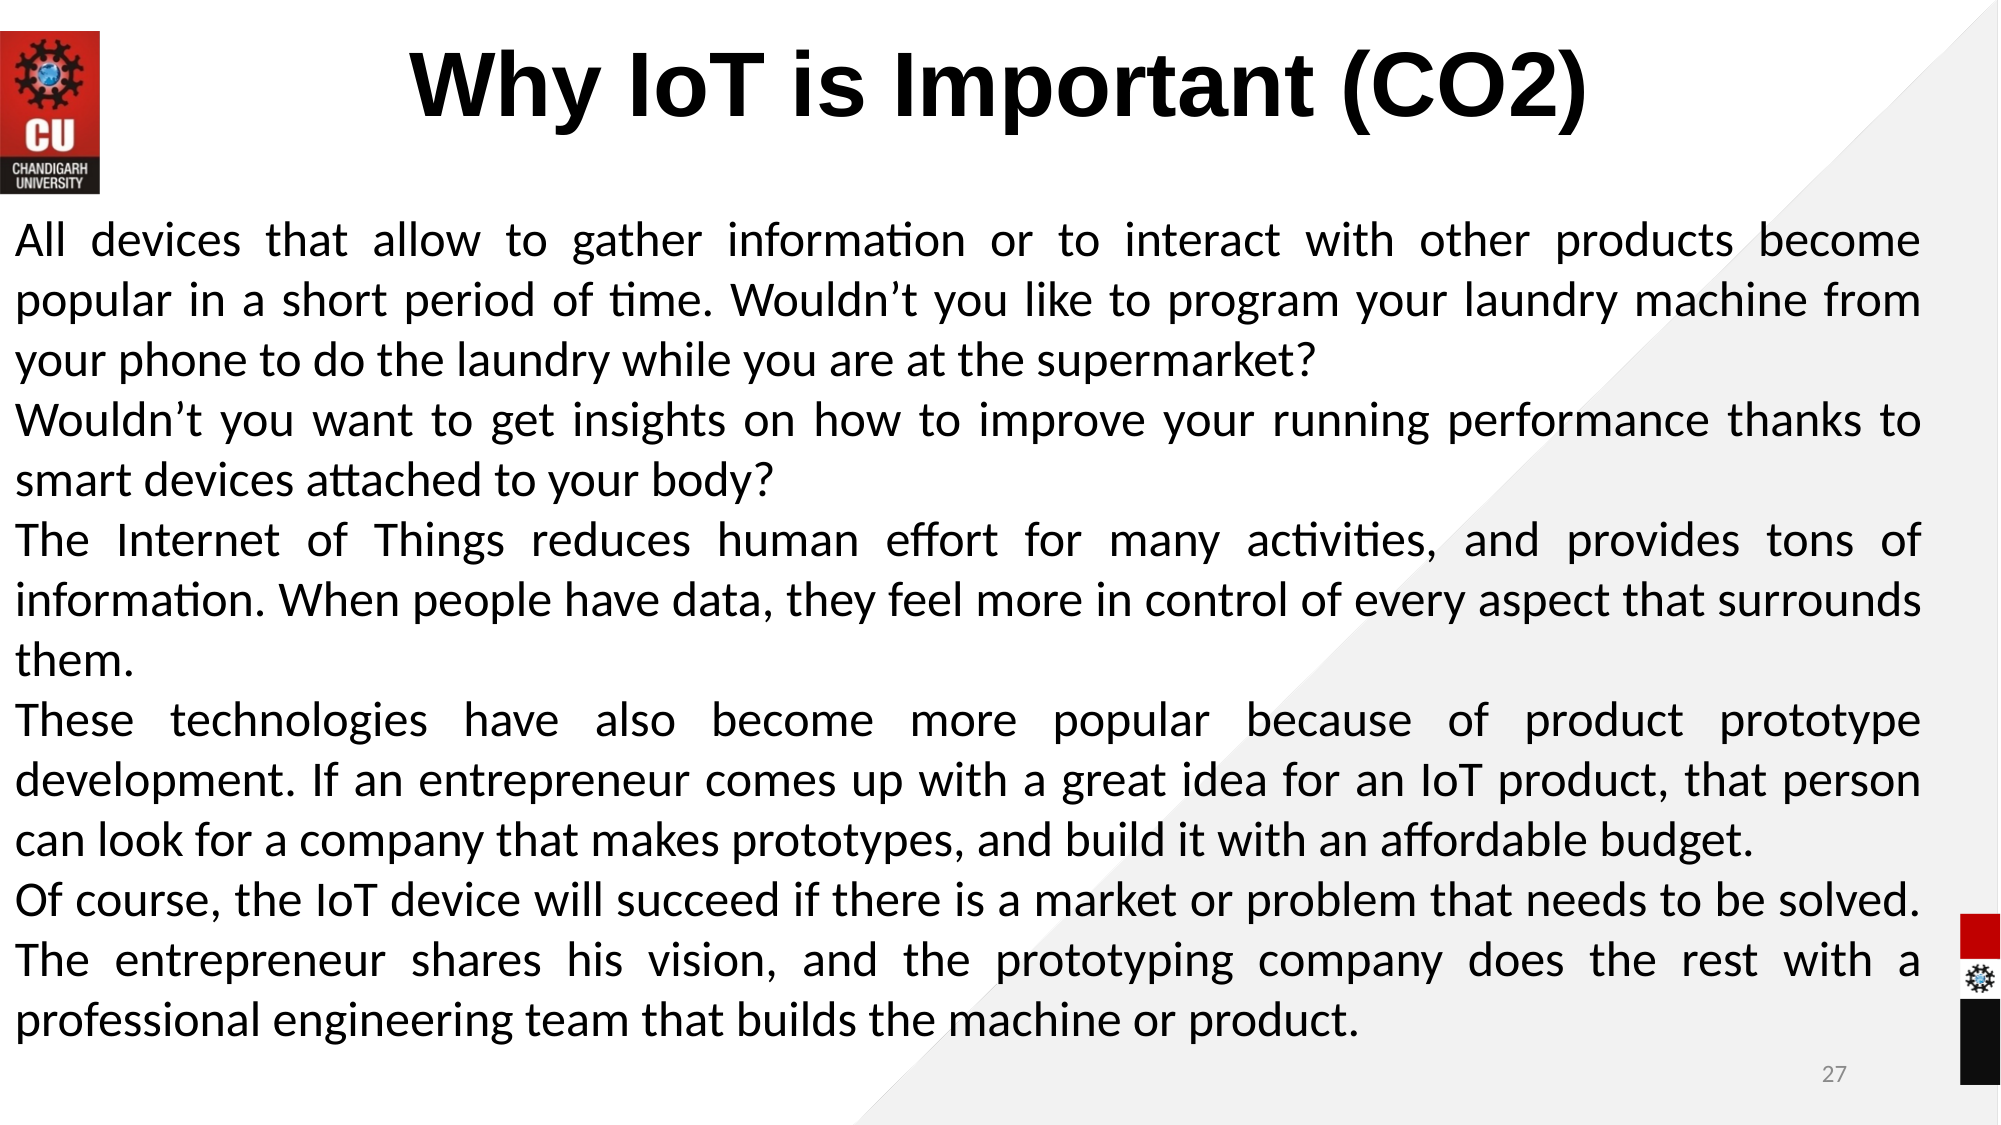

# Why IoT is Important (CO2)
All devices that allow to gather information or to interact with other products become popular in a short period of time. Wouldn’t you like to program your laundry machine from your phone to do the laundry while you are at the supermarket?
Wouldn’t you want to get insights on how to improve your running performance thanks to smart devices attached to your body?
The Internet of Things reduces human effort for many activities, and provides tons of information. When people have data, they feel more in control of every aspect that surrounds them.
These technologies have also become more popular because of product prototype development. If an entrepreneur comes up with a great idea for an IoT product, that person can look for a company that makes prototypes, and build it with an affordable budget.
Of course, the IoT device will succeed if there is a market or problem that needs to be solved. The entrepreneur shares his vision, and the prototyping company does the rest with a professional engineering team that builds the machine or product.

27